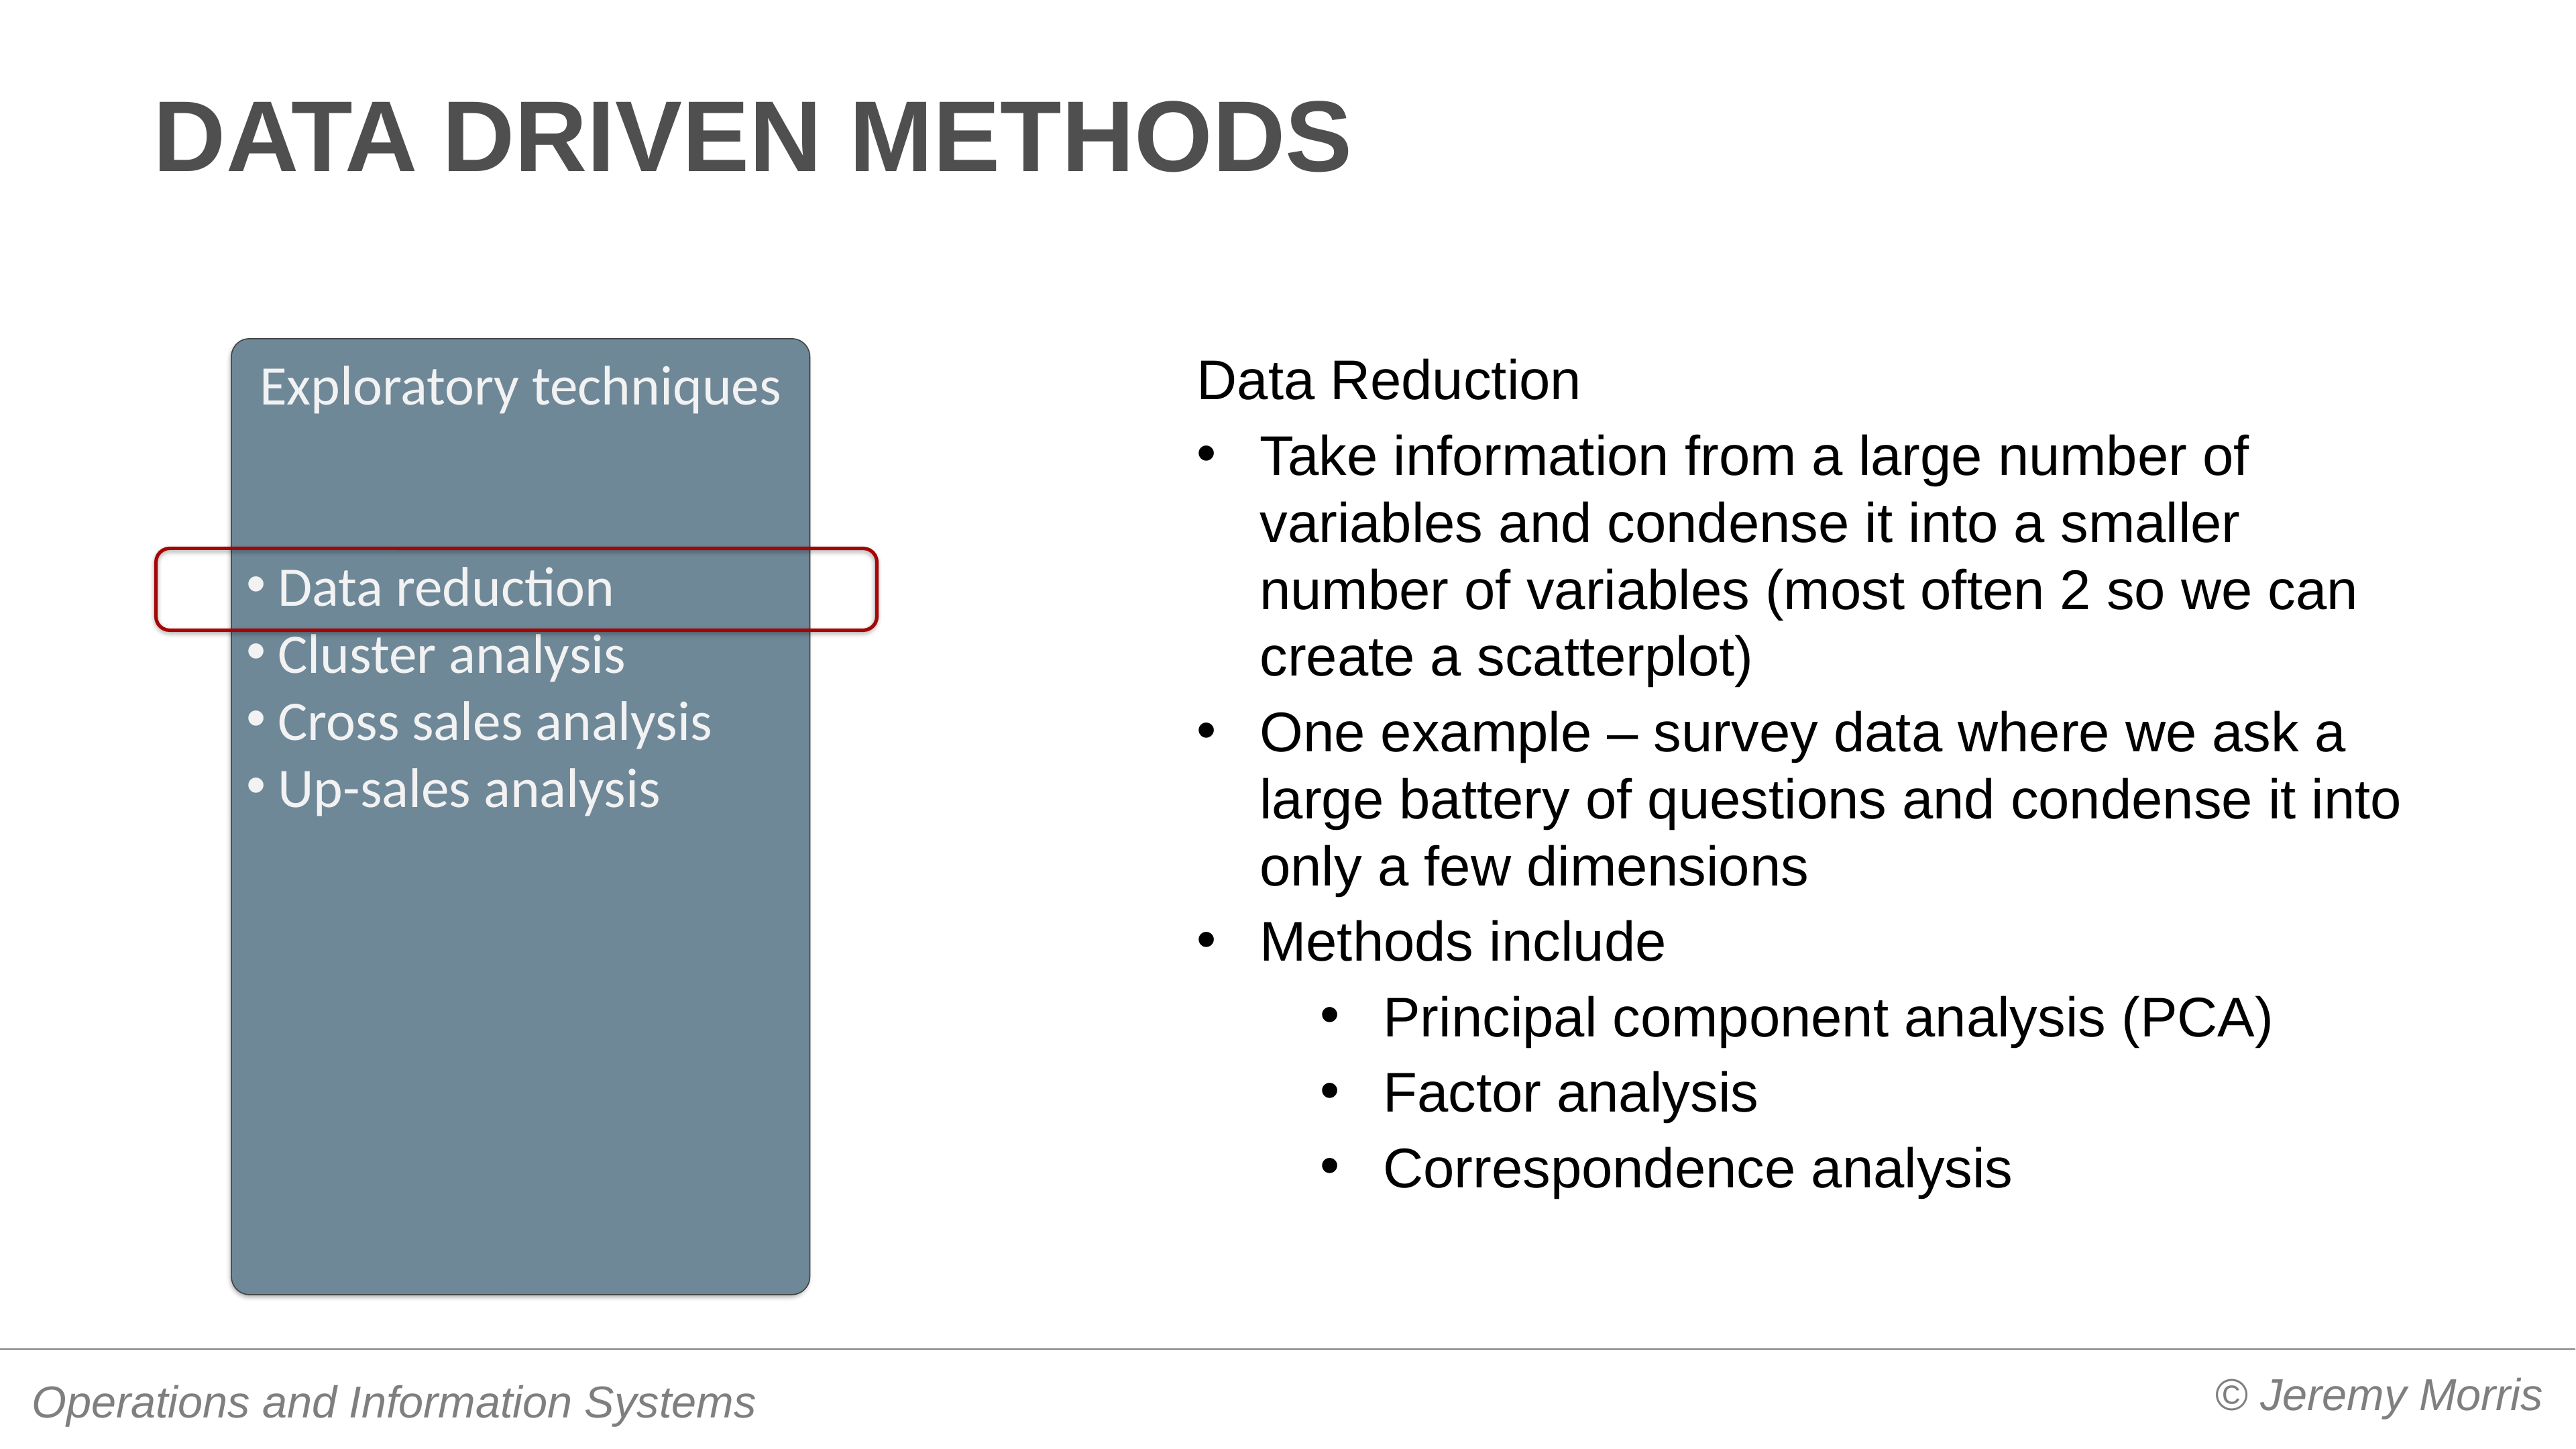

# Data driven methods
Exploratory techniques

Data reduction
Cluster analysis
Cross sales analysis
Up-sales analysis
Data Reduction
Take information from a large number of variables and condense it into a smaller number of variables (most often 2 so we can create a scatterplot)
One example – survey data where we ask a large battery of questions and condense it into only a few dimensions
Methods include
Principal component analysis (PCA)
Factor analysis
Correspondence analysis